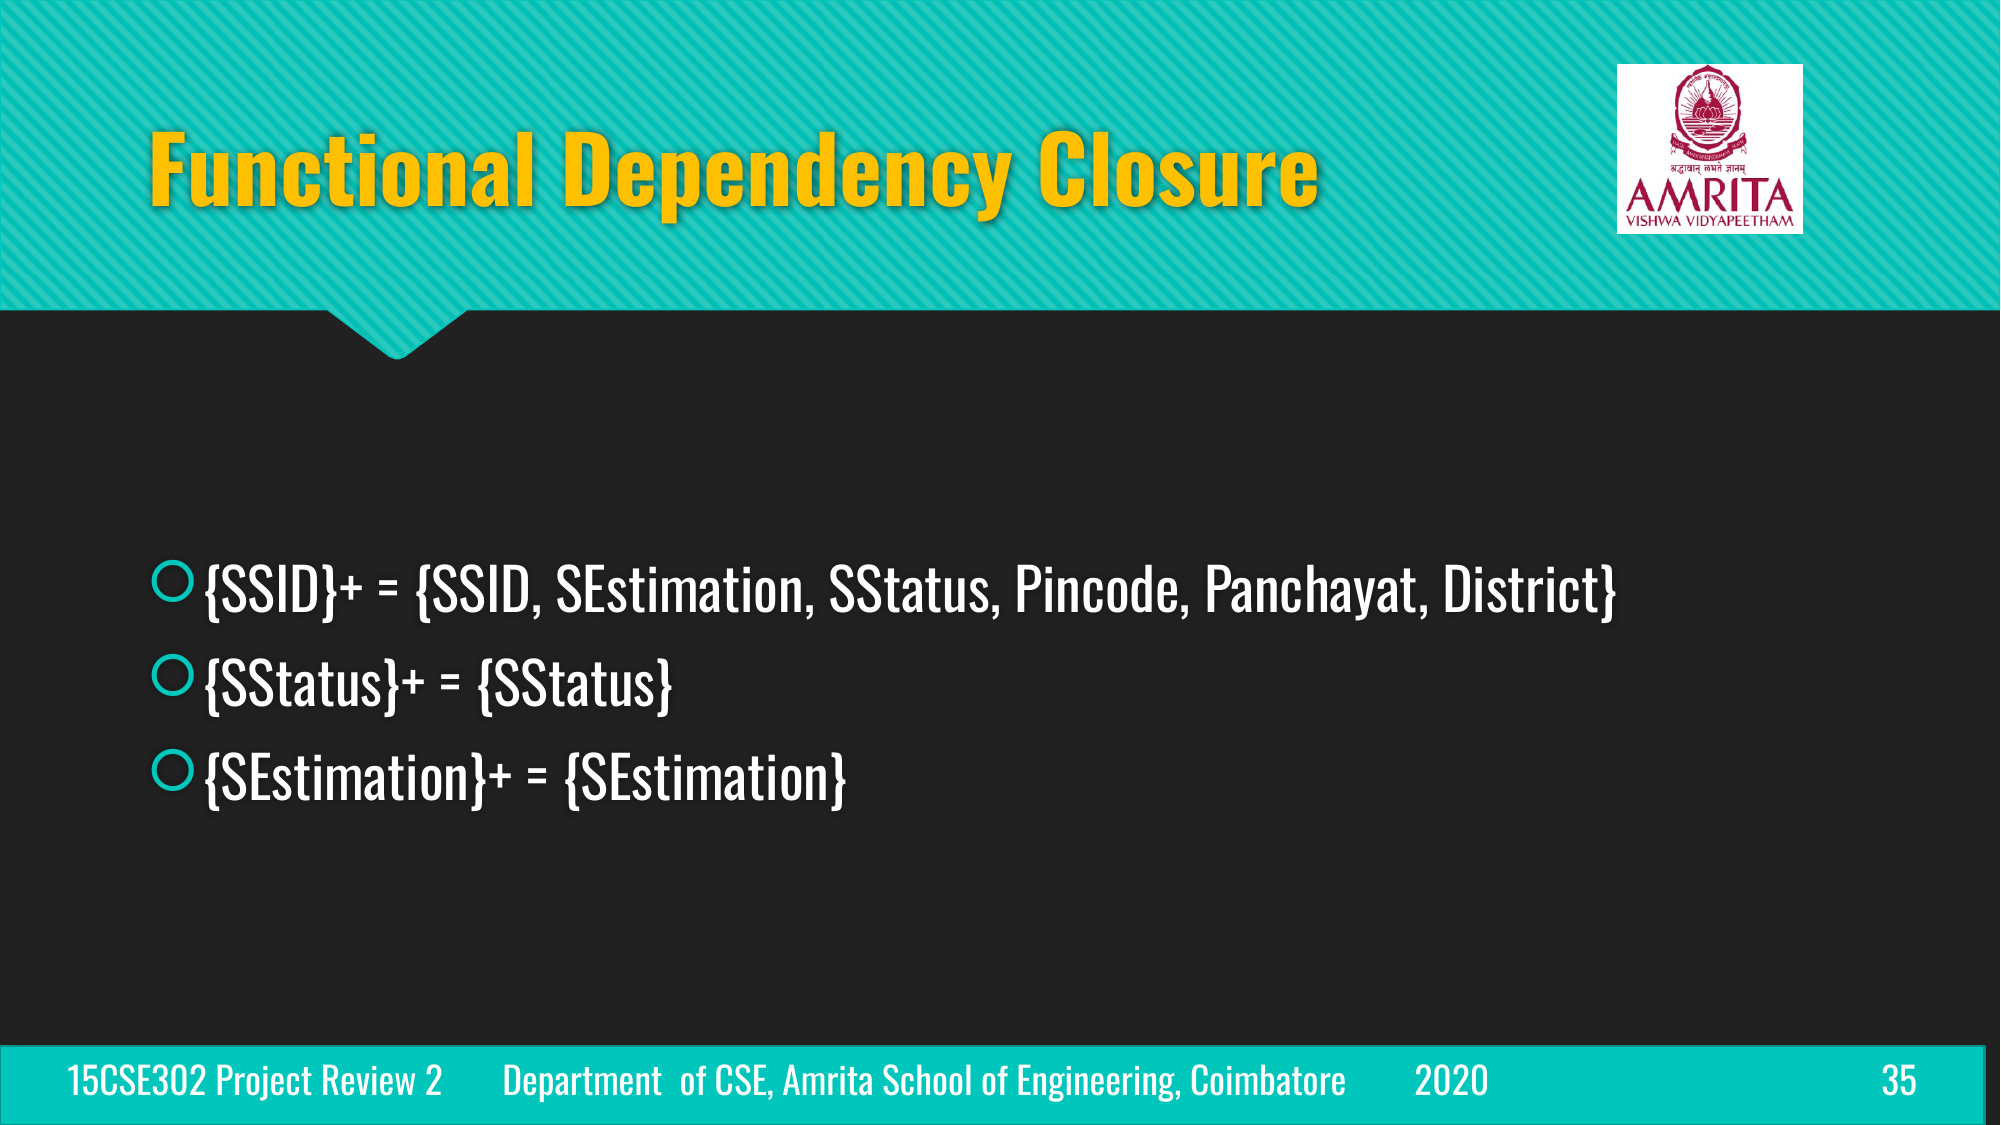

# Functional Dependency Closure
{SSID}+ = {SSID, SEstimation, SStatus, Pincode, Panchayat, District}
{SStatus}+ = {SStatus}
{SEstimation}+ = {SEstimation}